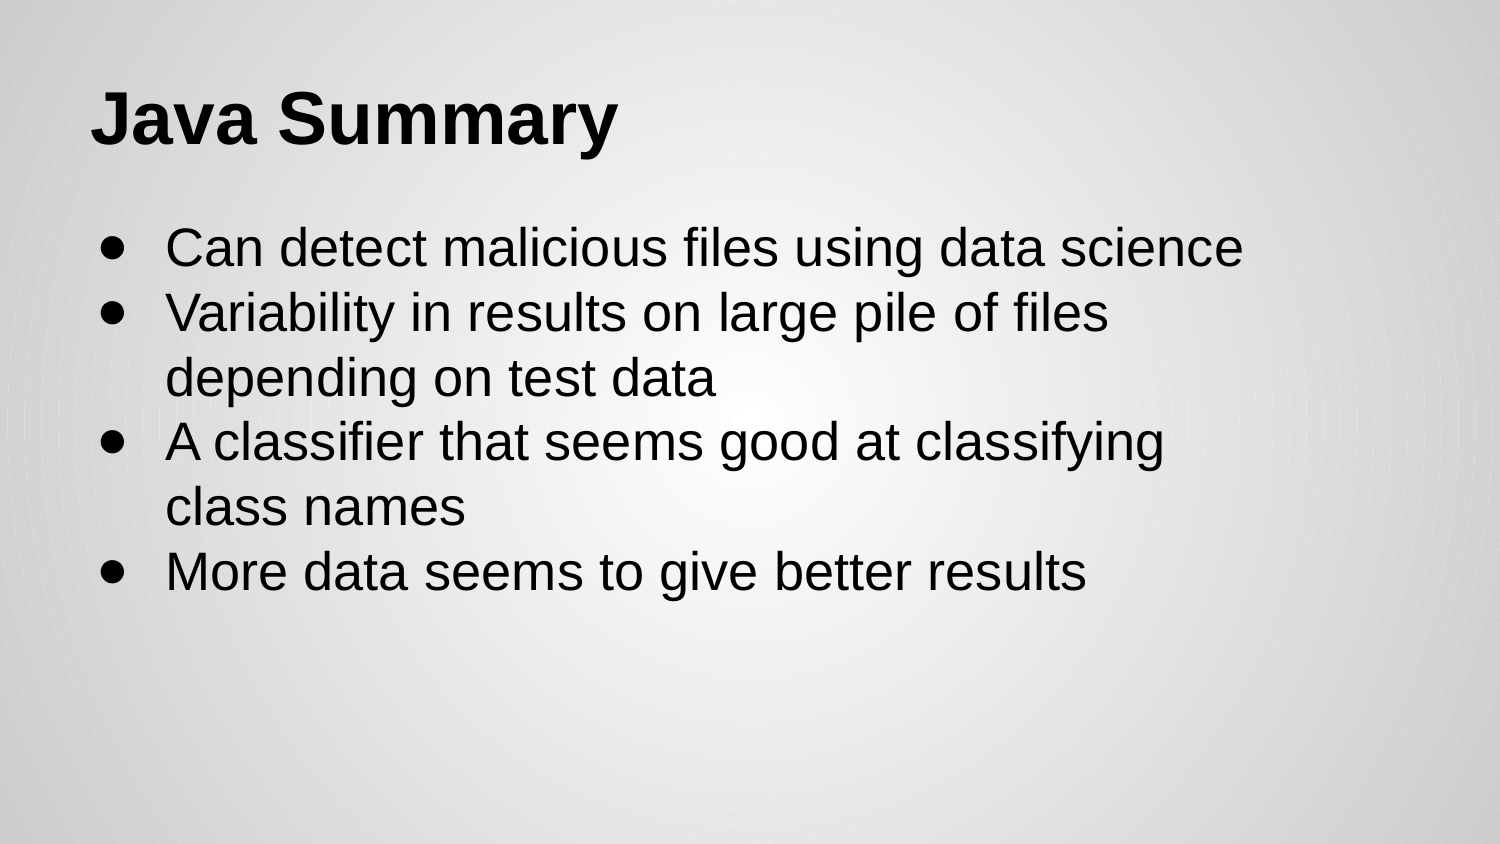

# Java Summary
Can detect malicious files using data science
Variability in results on large pile of files depending on test data
A classifier that seems good at classifying class names
More data seems to give better results